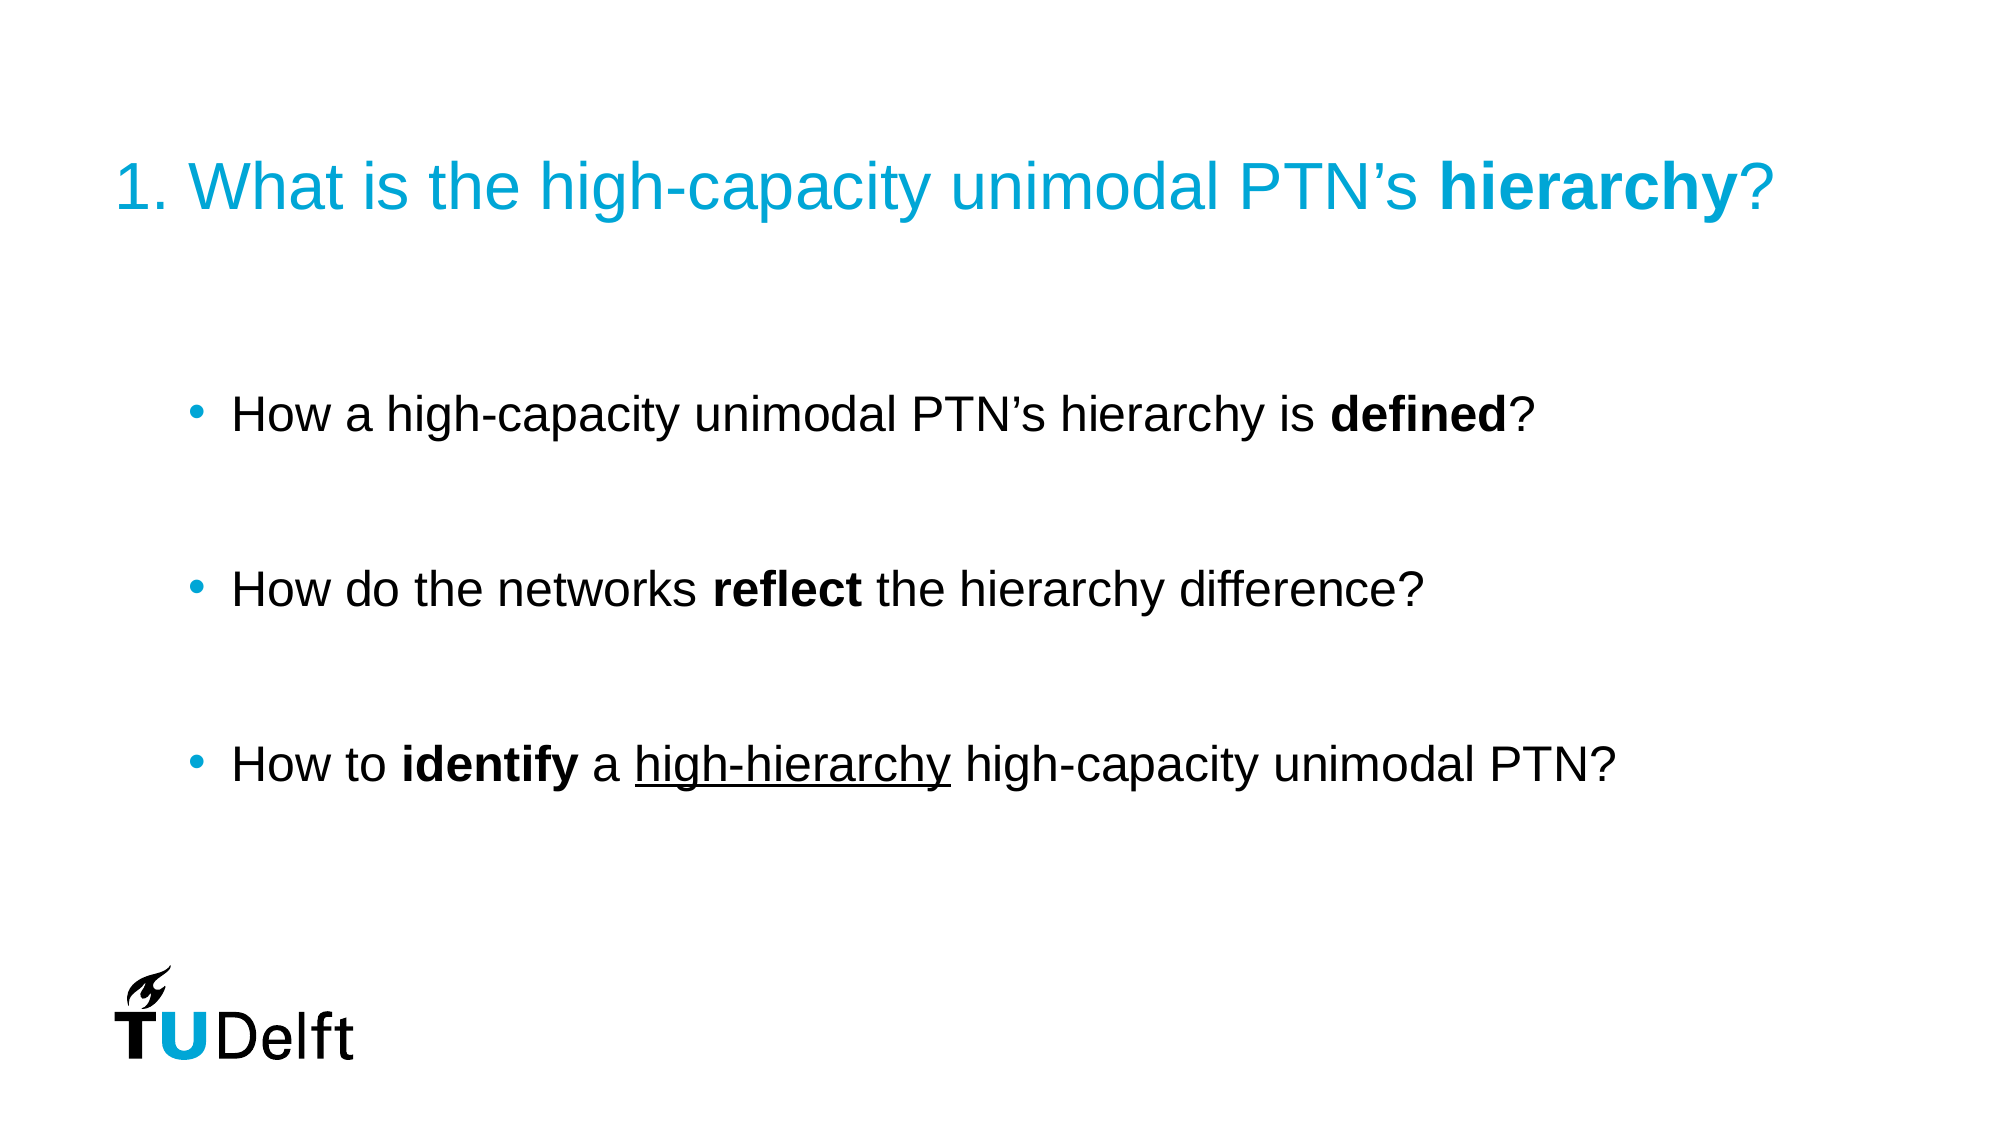

# 1. What is the high-capacity unimodal PTN’s hierarchy?
How a high-capacity unimodal PTN’s hierarchy is defined?
How do the networks reflect the hierarchy difference?
How to identify a high-hierarchy high-capacity unimodal PTN?